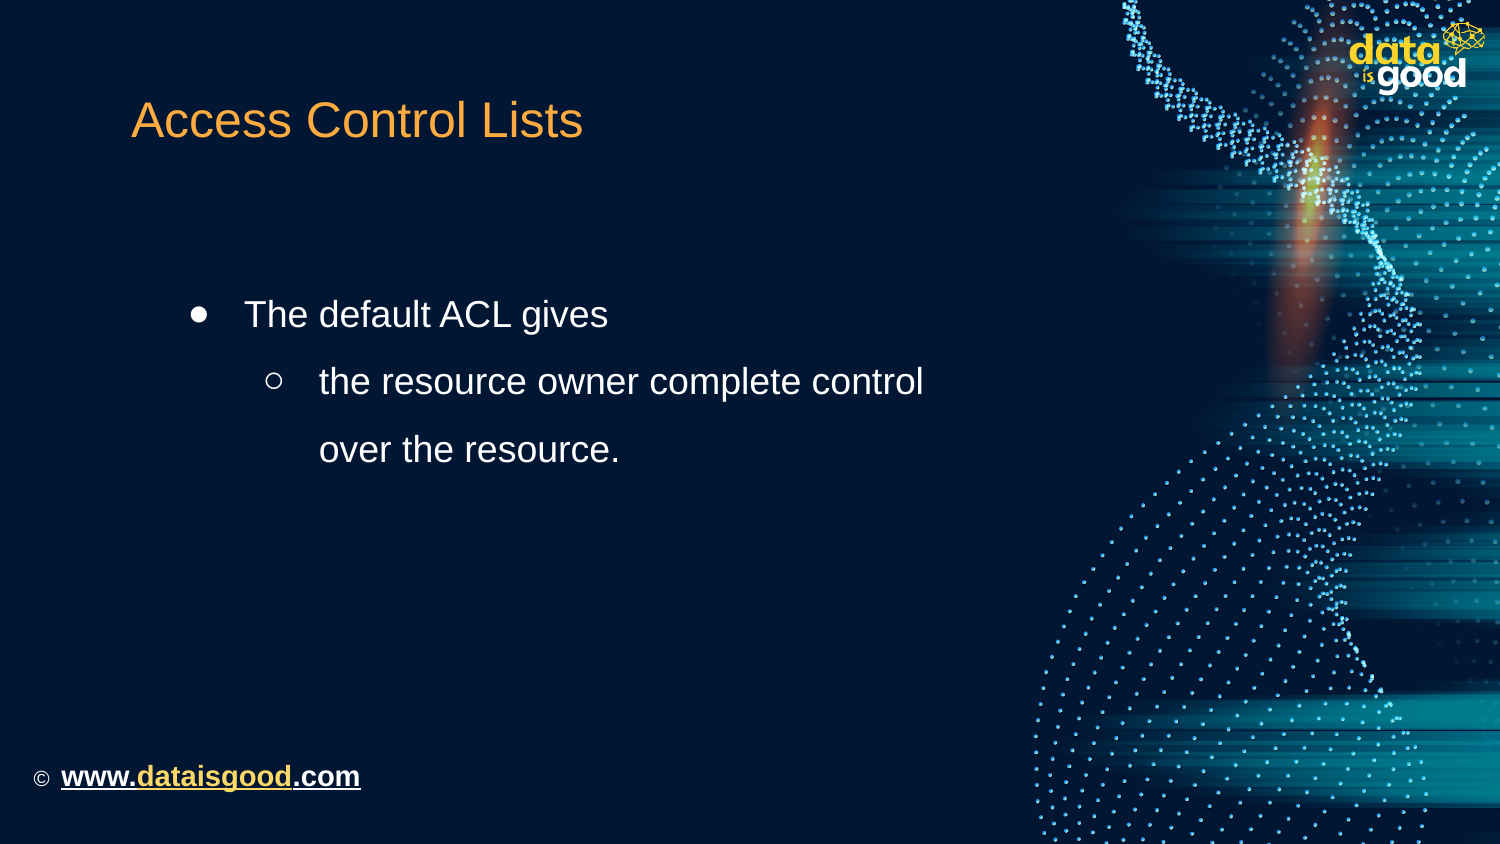

# Access Control Lists

The default ACL gives
the resource owner complete control over the resource.